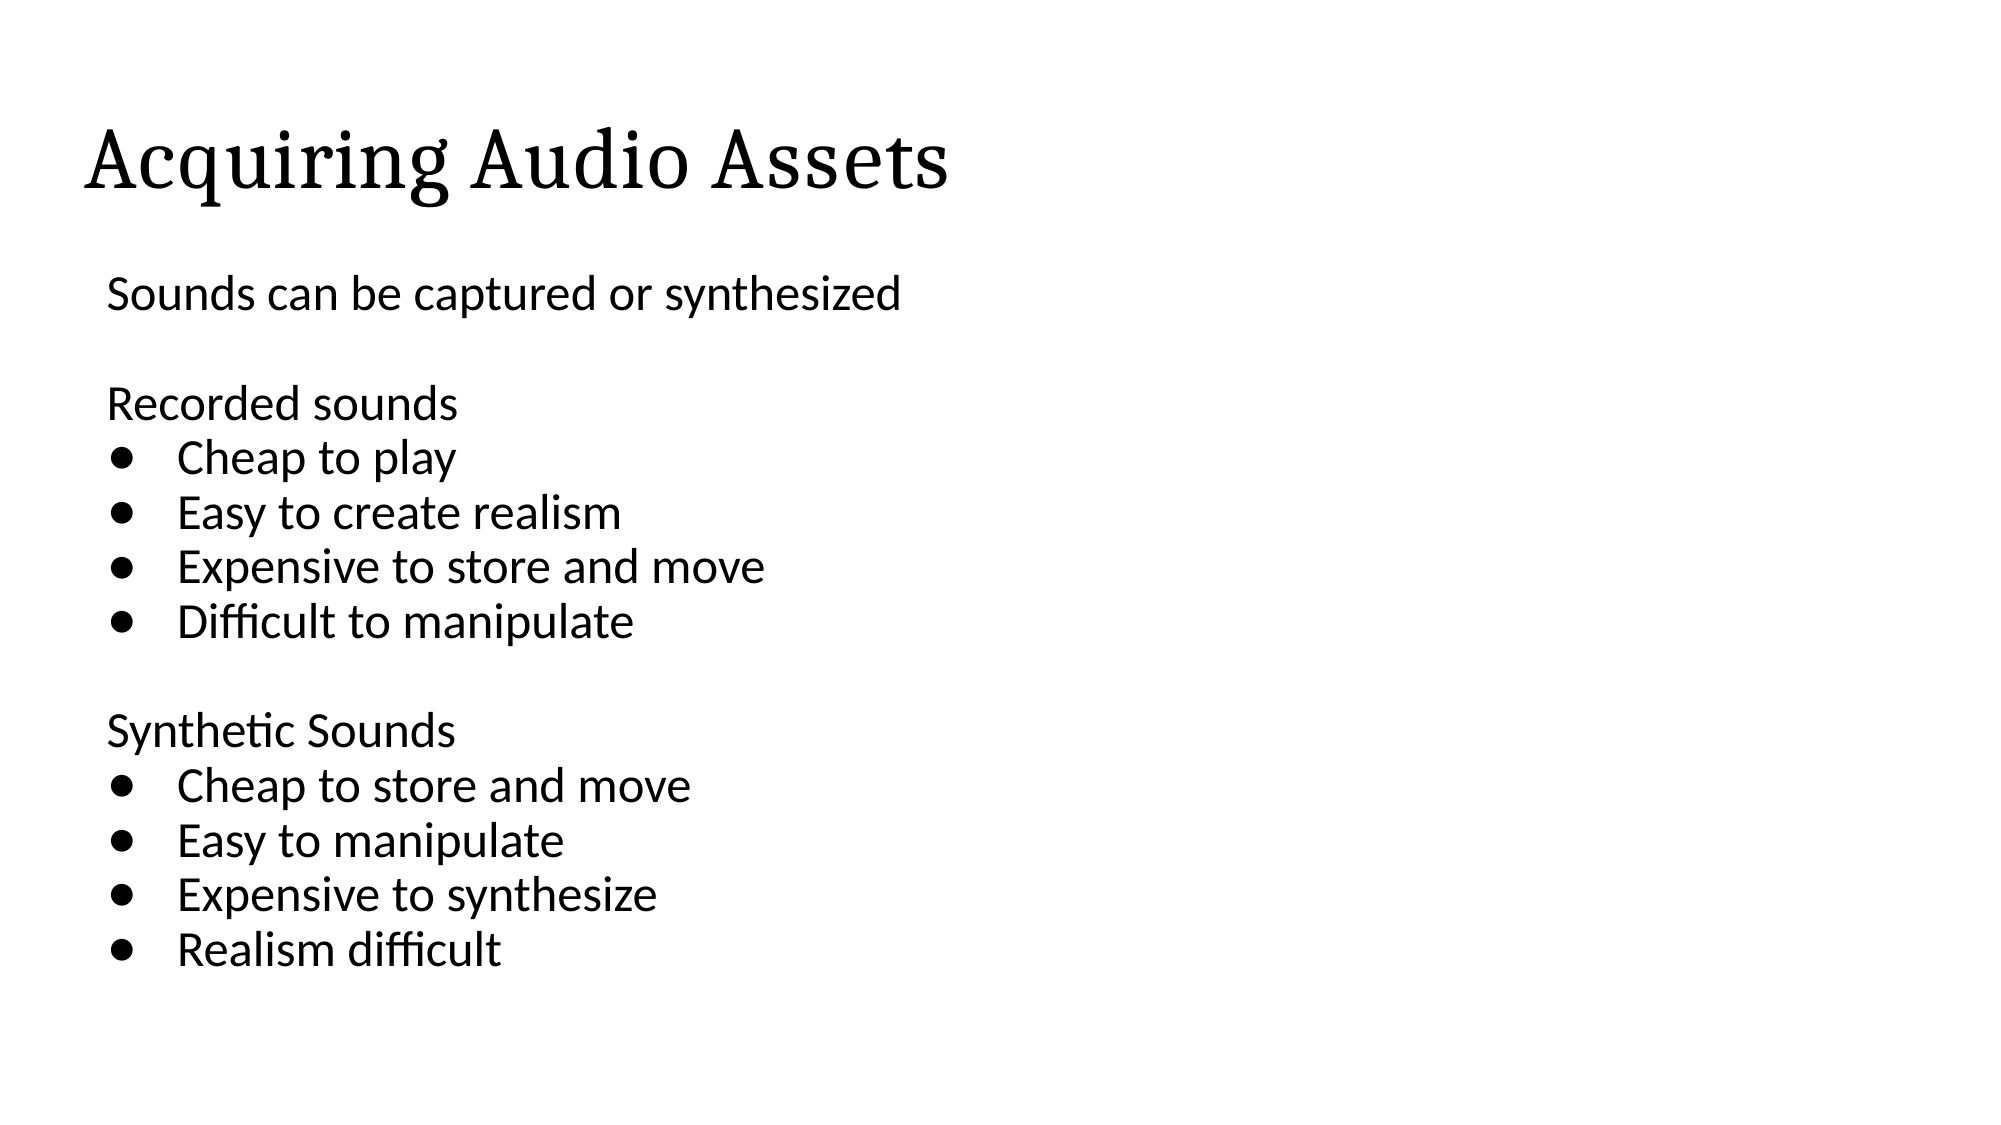

# Acquiring Audio Assets
Sounds can be captured or synthesized

Recorded sounds
Cheap to play
Easy to create realism
Expensive to store and move
Difficult to manipulate
Synthetic Sounds
Cheap to store and move
Easy to manipulate
Expensive to synthesize
Realism difficult